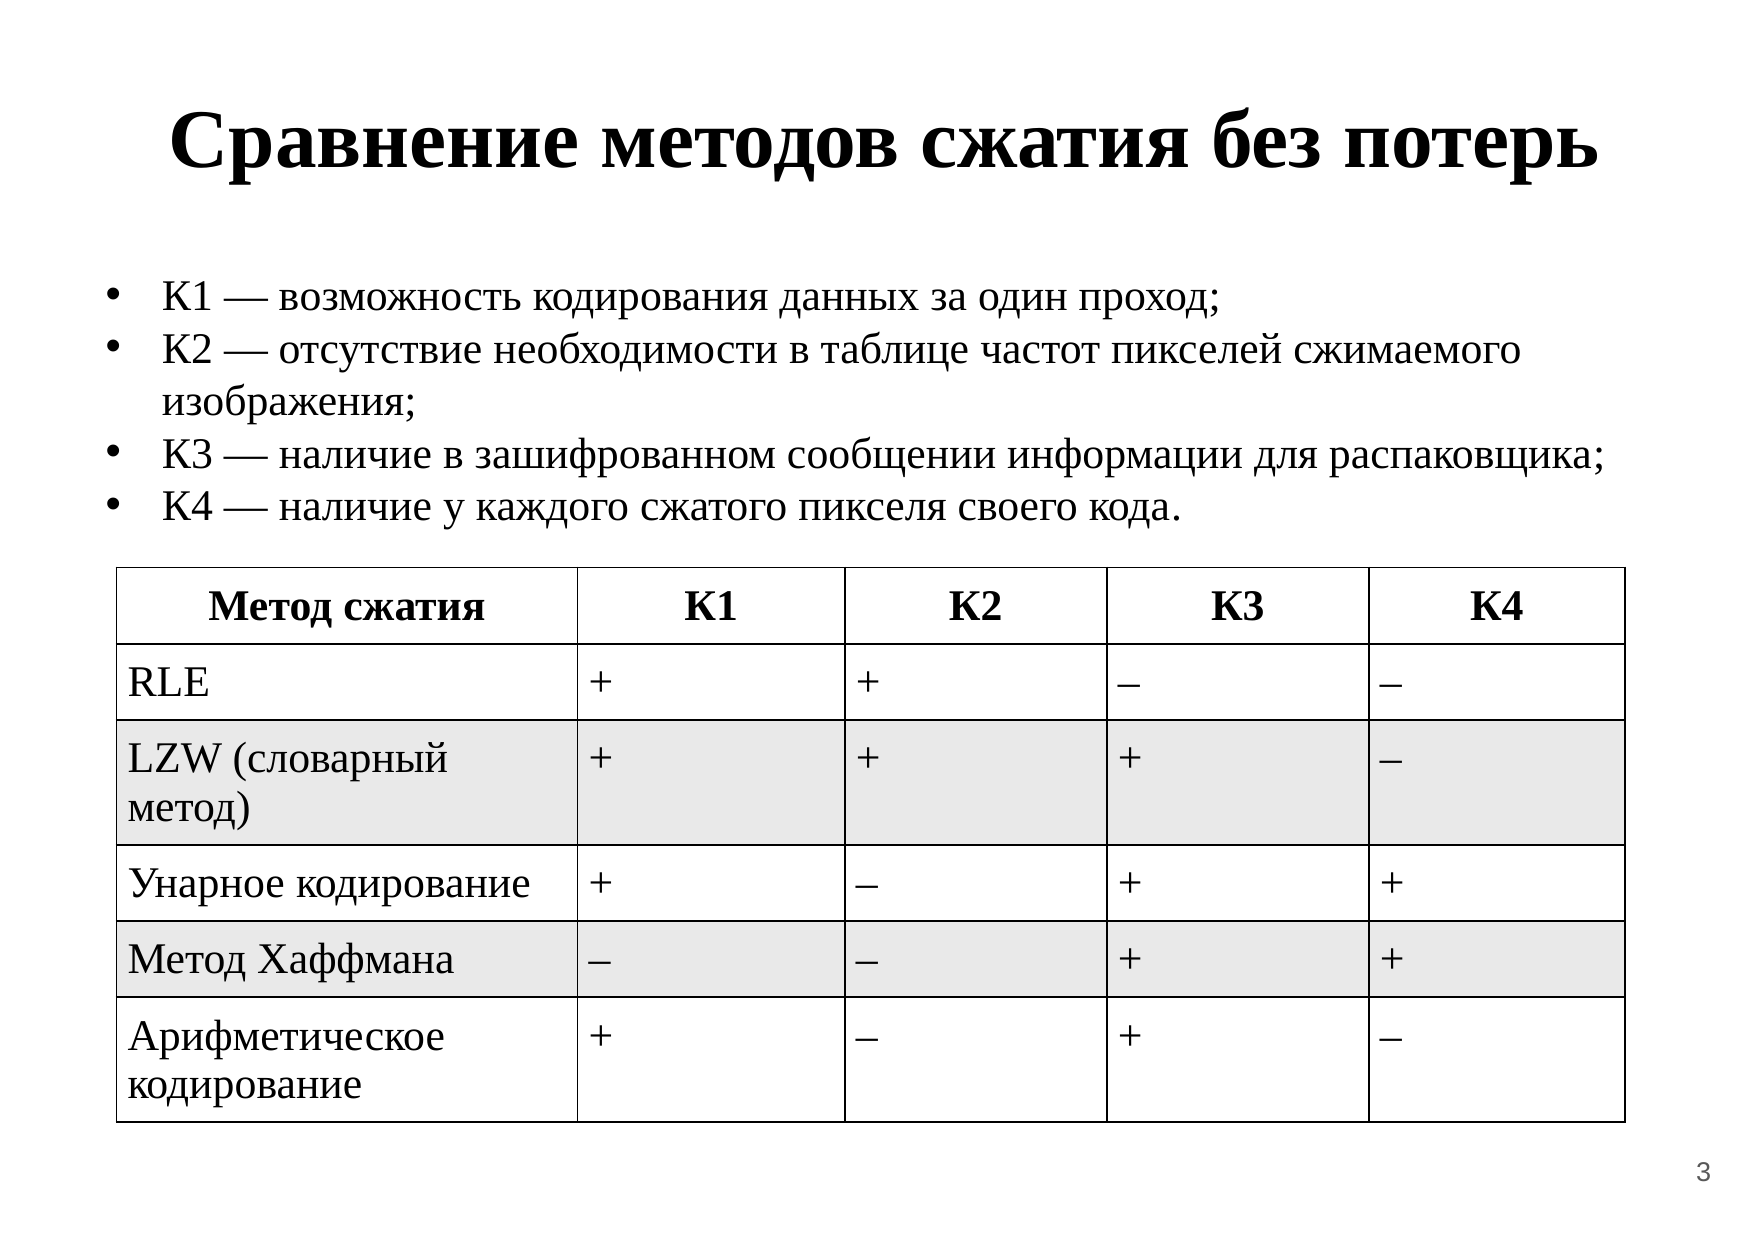

Сравнение методов сжатия без потерь
К1 — возможность кодирования данных за один проход;
К2 — отсутствие необходимости в таблице частот пикселей сжимаемого изображения;
К3 — наличие в зашифрованном сообщении информации для распаковщика;
К4 — наличие у каждого сжатого пикселя своего кода.

| Метод сжатия | К1 | К2 | К3 | К4 |
| --- | --- | --- | --- | --- |
| RLE | + | + | – | – |
| LZW (словарный метод) | + | + | + | – |
| Унарное кодирование | + | – | + | + |
| Метод Хаффмана | – | – | + | + |
| Арифметическое кодирование | + | – | + | – |
3